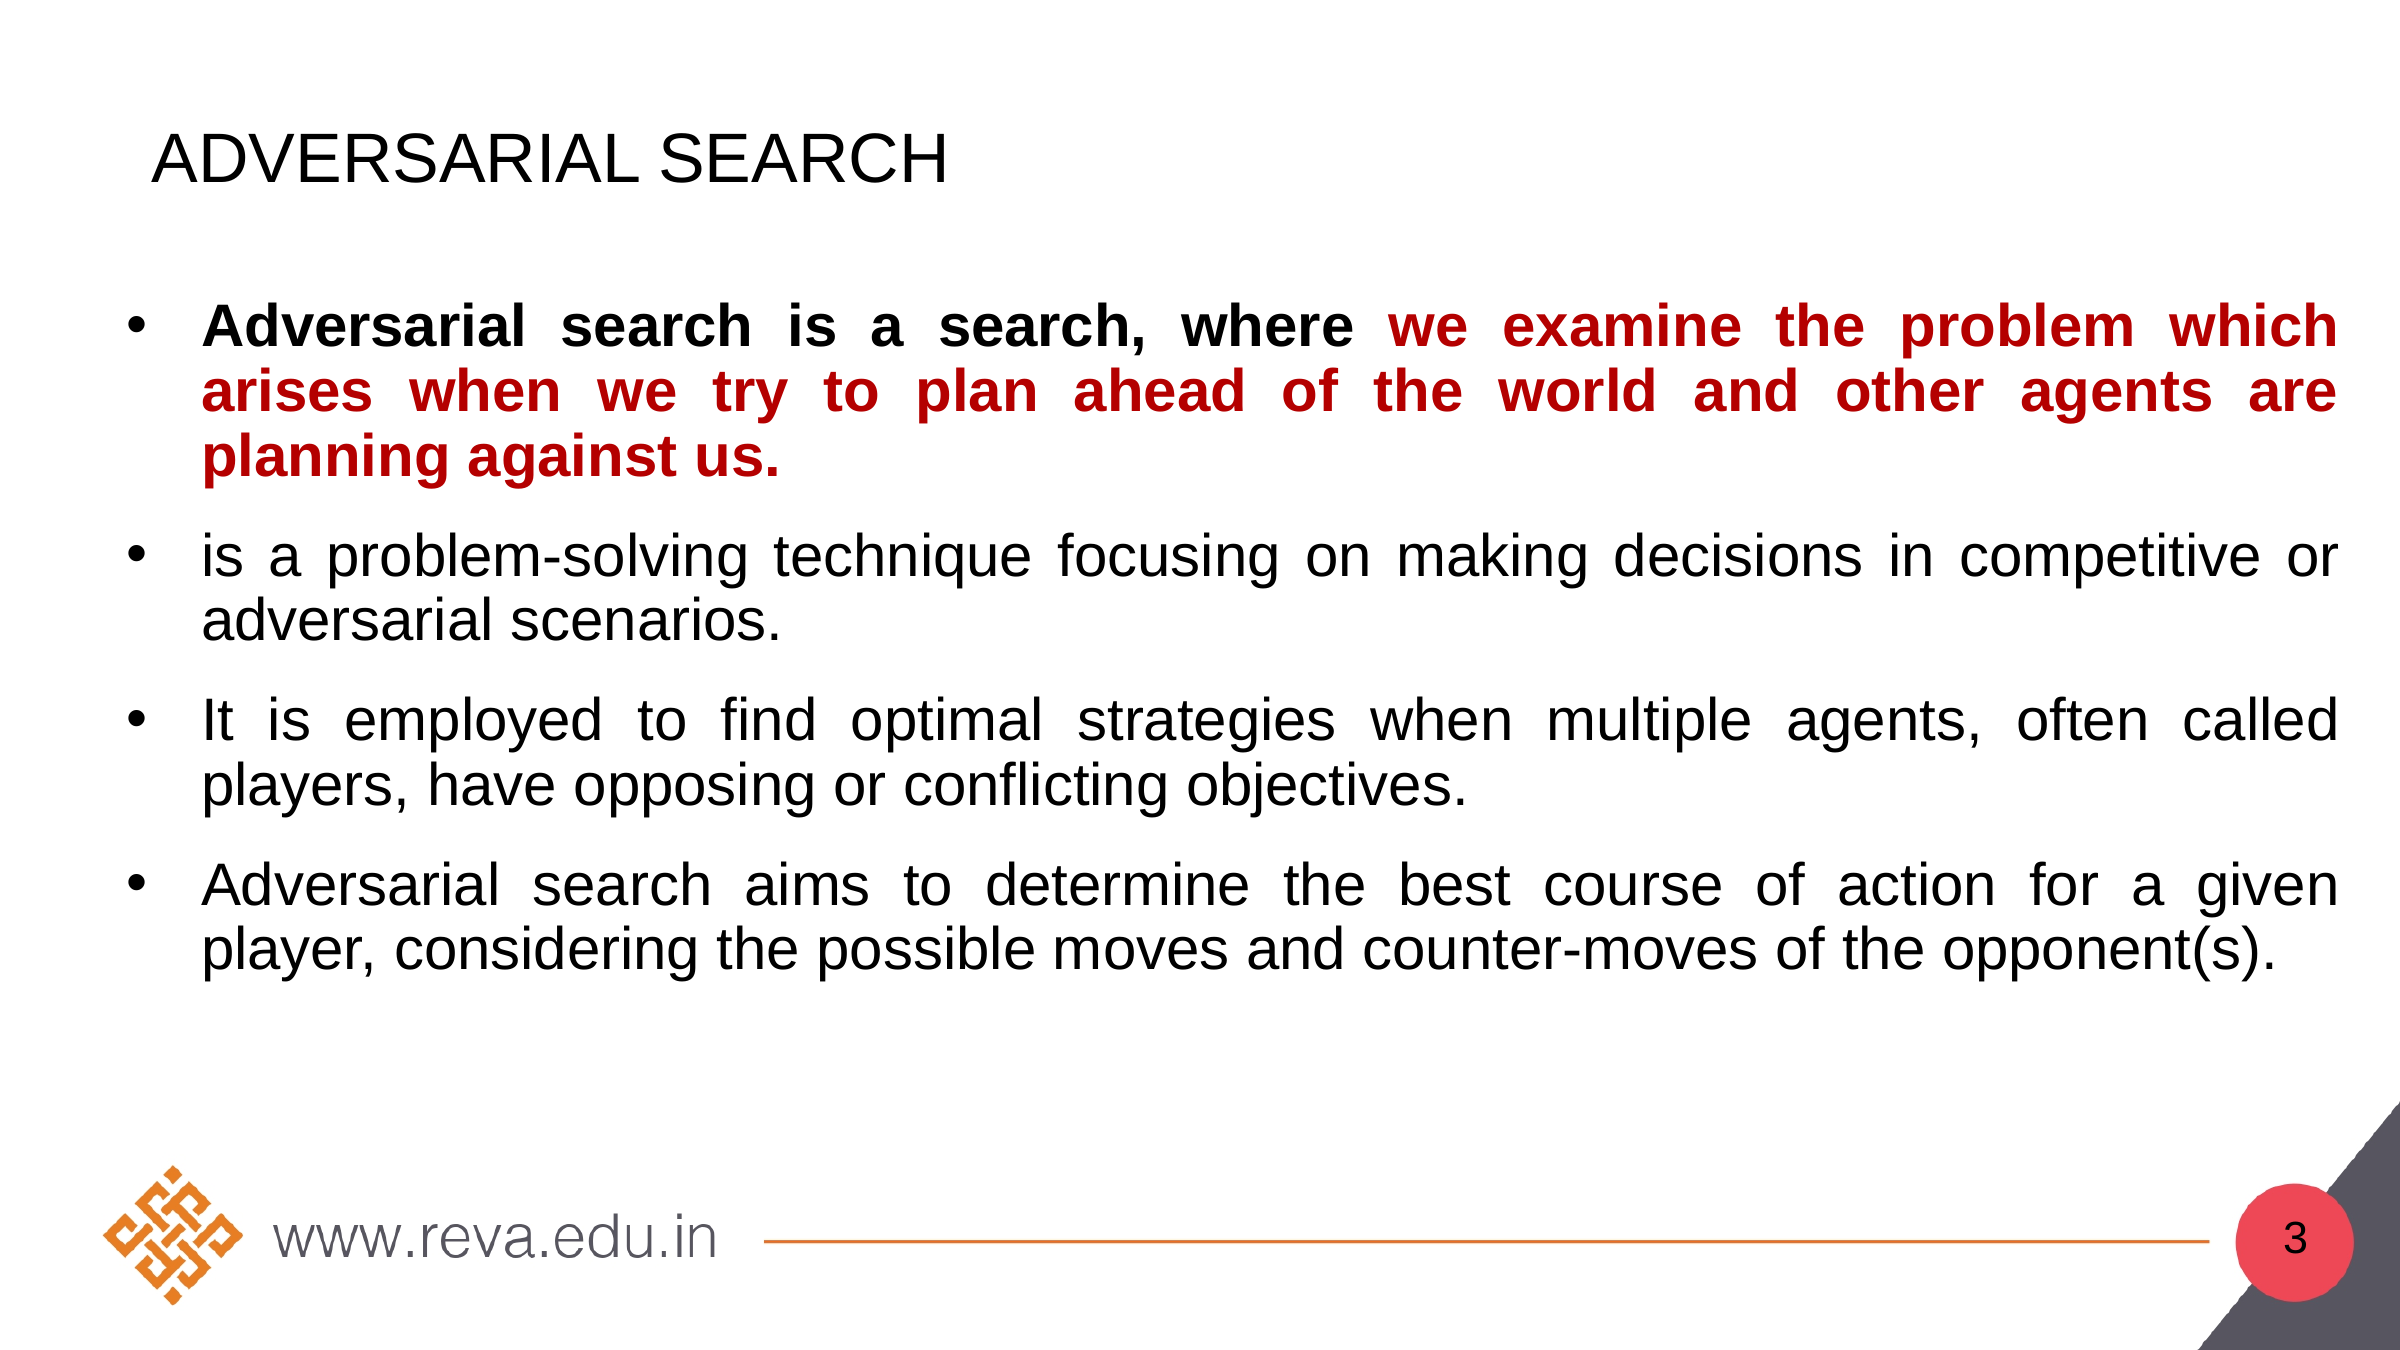

# Adversarial search
Adversarial search is a search, where we examine the problem which arises when we try to plan ahead of the world and other agents are planning against us.
is a problem-solving technique focusing on making decisions in competitive or adversarial scenarios.
It is employed to find optimal strategies when multiple agents, often called players, have opposing or conflicting objectives.
Adversarial search aims to determine the best course of action for a given player, considering the possible moves and counter-moves of the opponent(s).
3